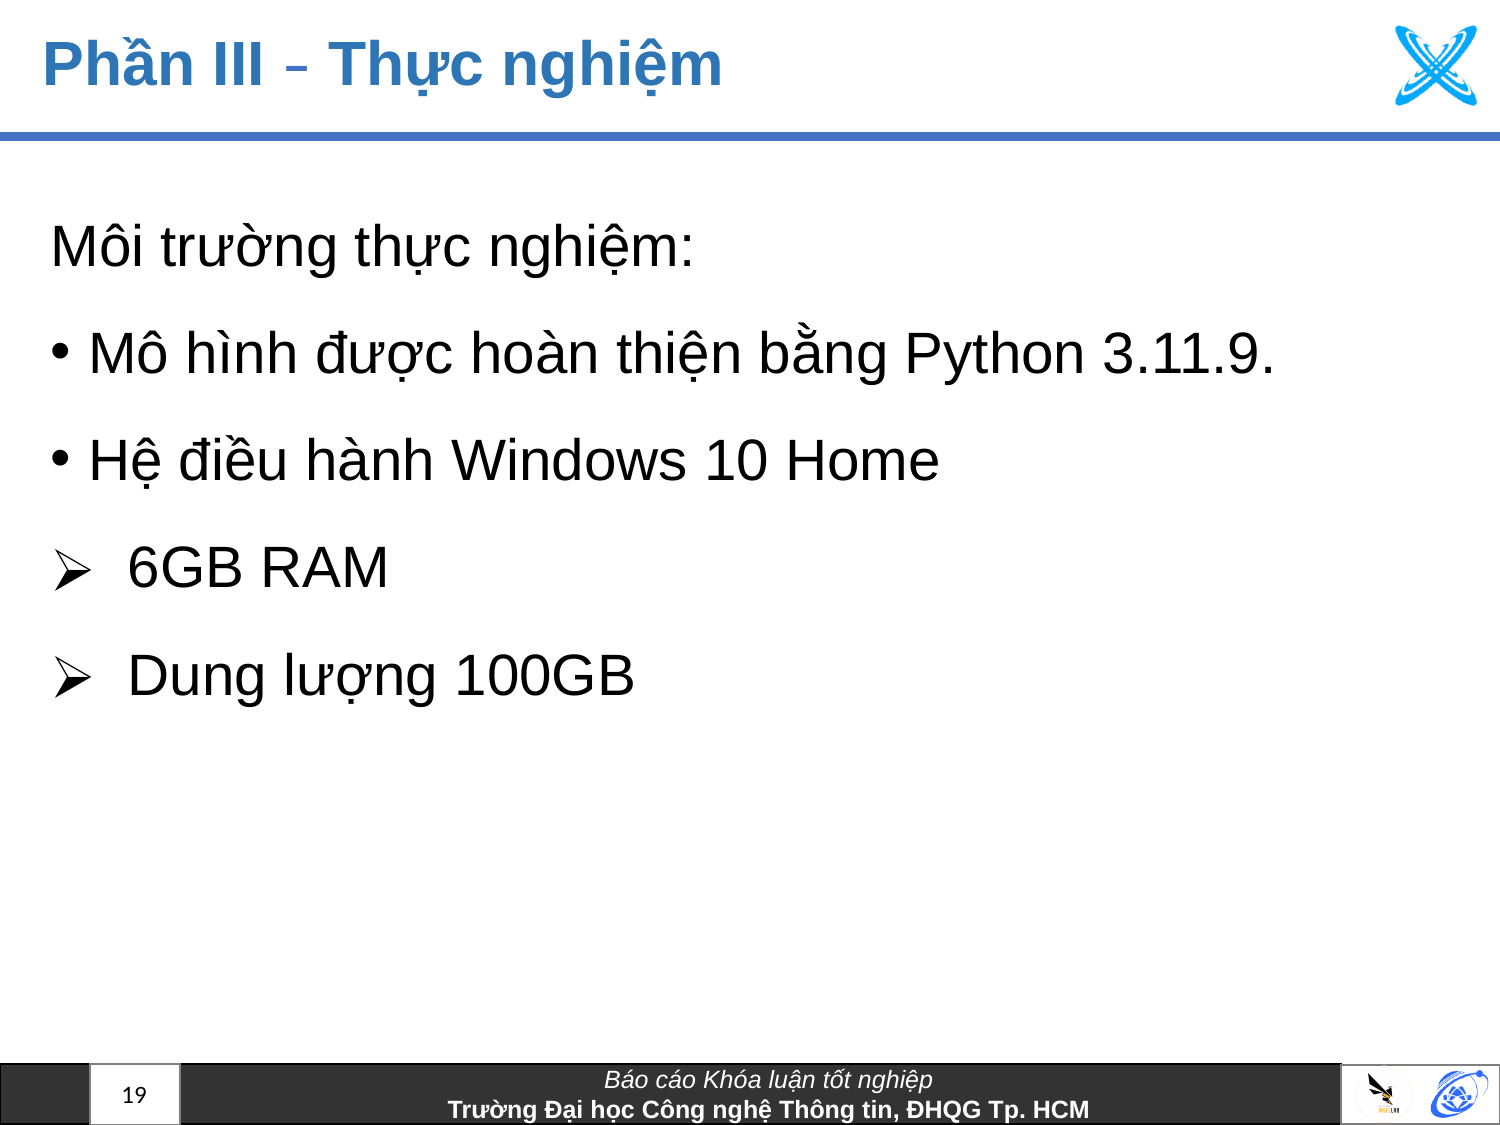

# Phần III – Thực nghiệm
Môi trường thực nghiệm:
Mô hình được hoàn thiện bằng Python 3.11.9.
Hệ điều hành Windows 10 Home
  6GB RAM
  Dung lượng 100GB

19